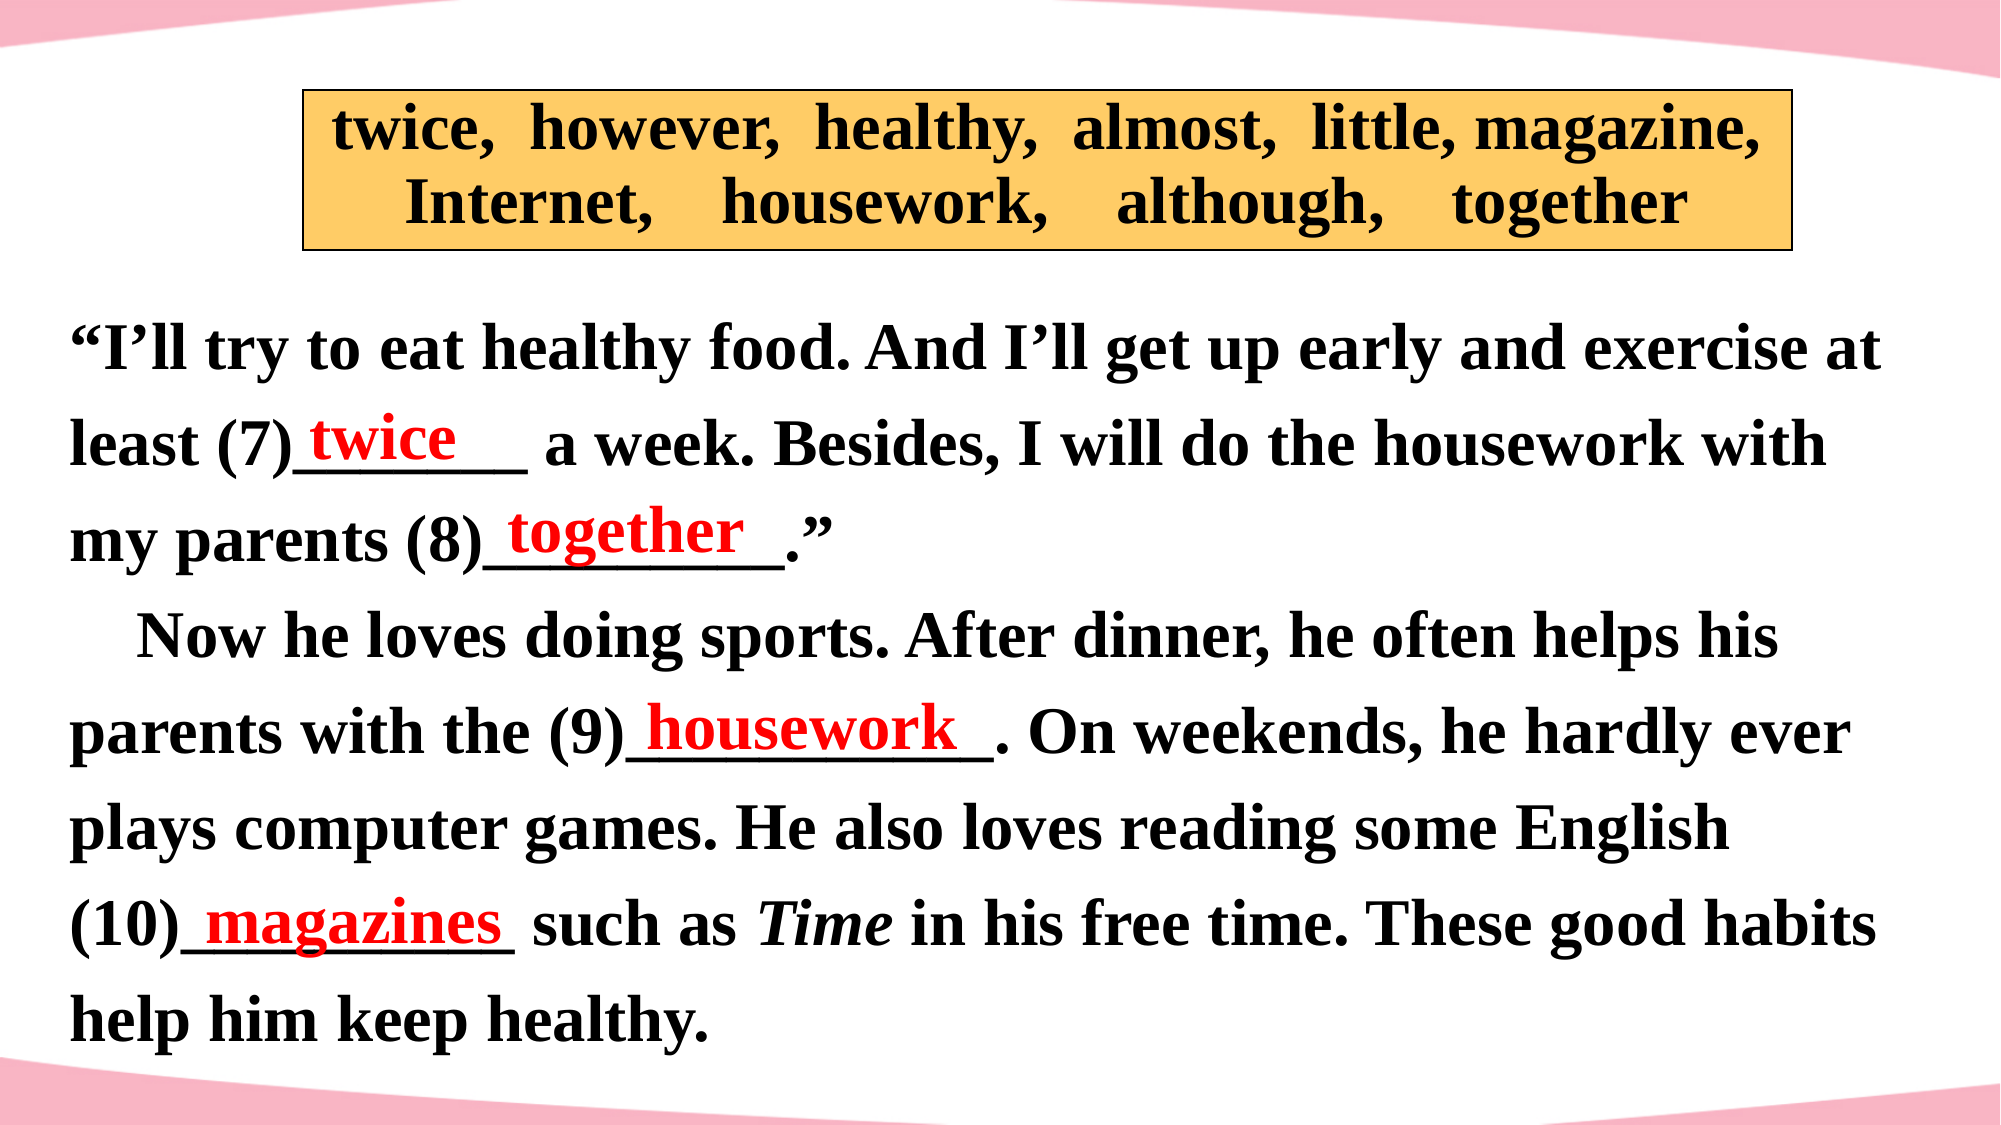

| twice, however, healthy, almost, little, magazine, Internet, housework, although, together |
| --- |
“I’ll try to eat healthy food. And I’ll get up early and exercise at least (7)_______ a week. Besides, I will do the housework with my parents (8)_________.”
    Now he loves doing sports. After dinner, he often helps his parents with the (9)___________. On weekends, he hardly ever plays computer games. He also loves reading some English (10)__________ such as Time in his free time. These good habits help him keep healthy.
twice
together
housework
magazines